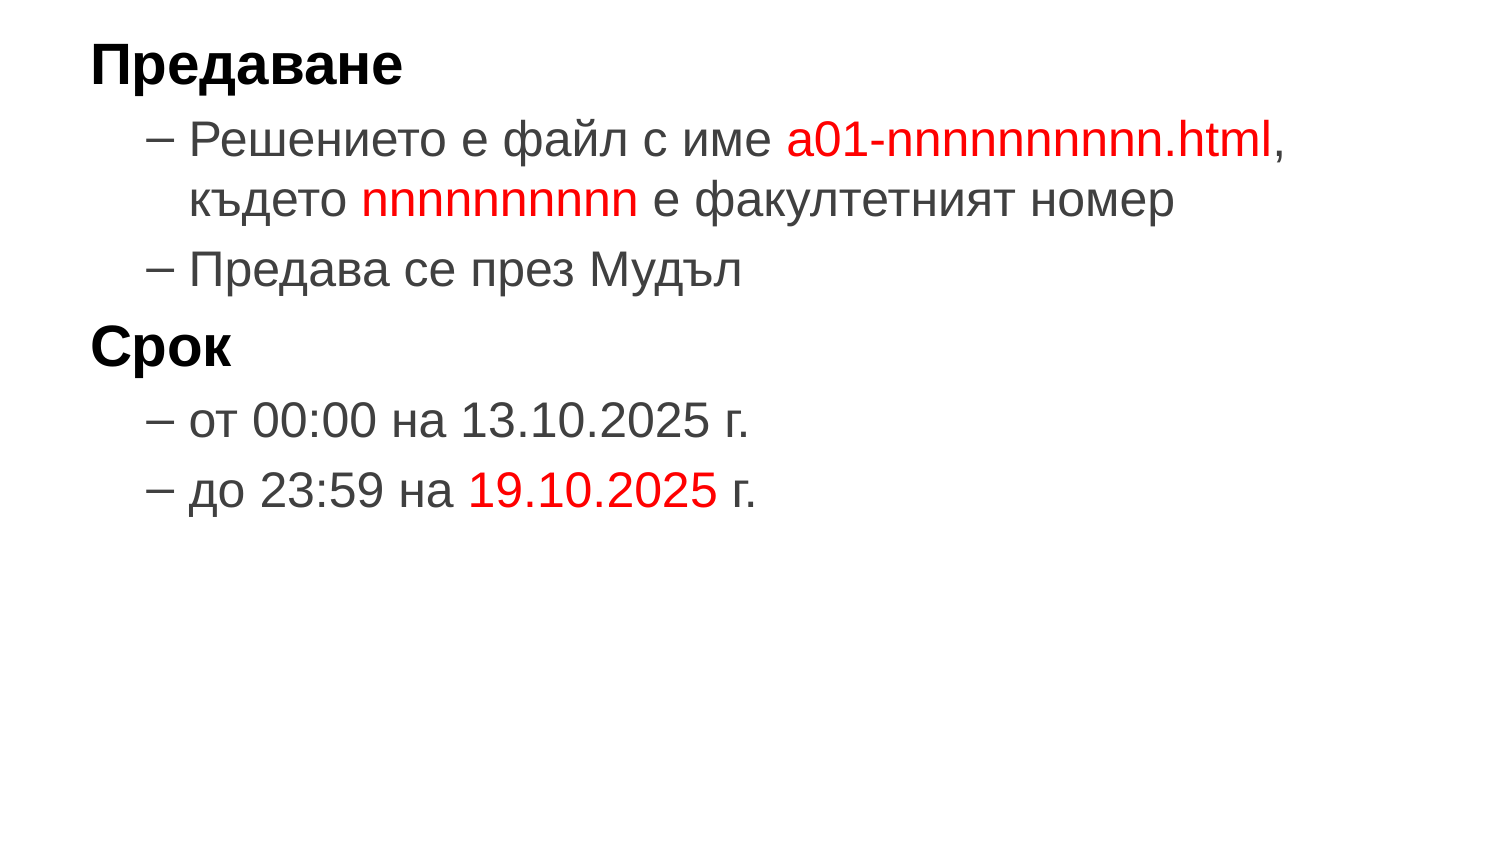

Предаване
Решението е файл с име a01-nnnnnnnnnn.html,
където nnnnnnnnnn е факултетният номер
Предава се през Мудъл
Срок
от 00:00 на 13.10.2025 г.
до 23:59 на 19.10.2025 г.